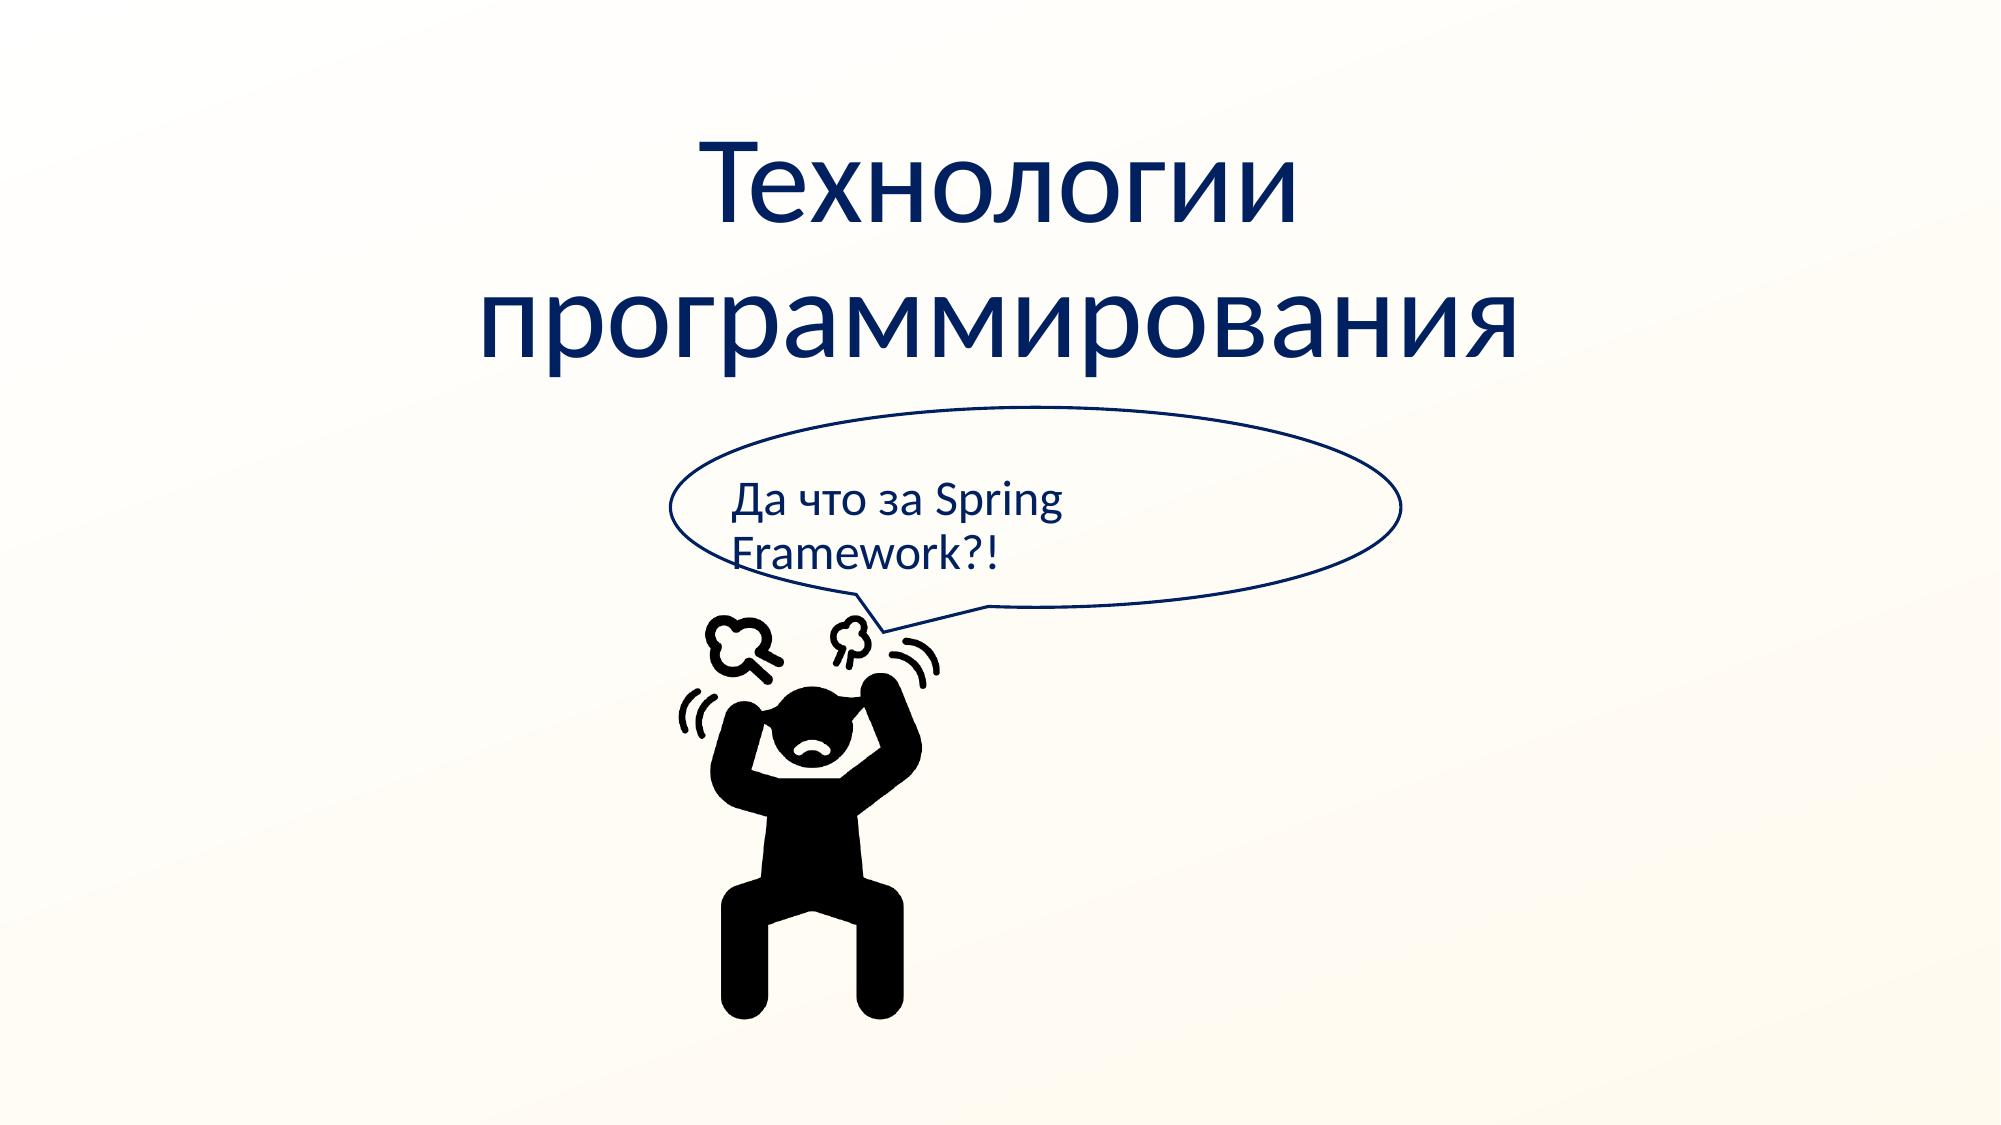

# Технологии программирования
Да что за Spring Framework?!